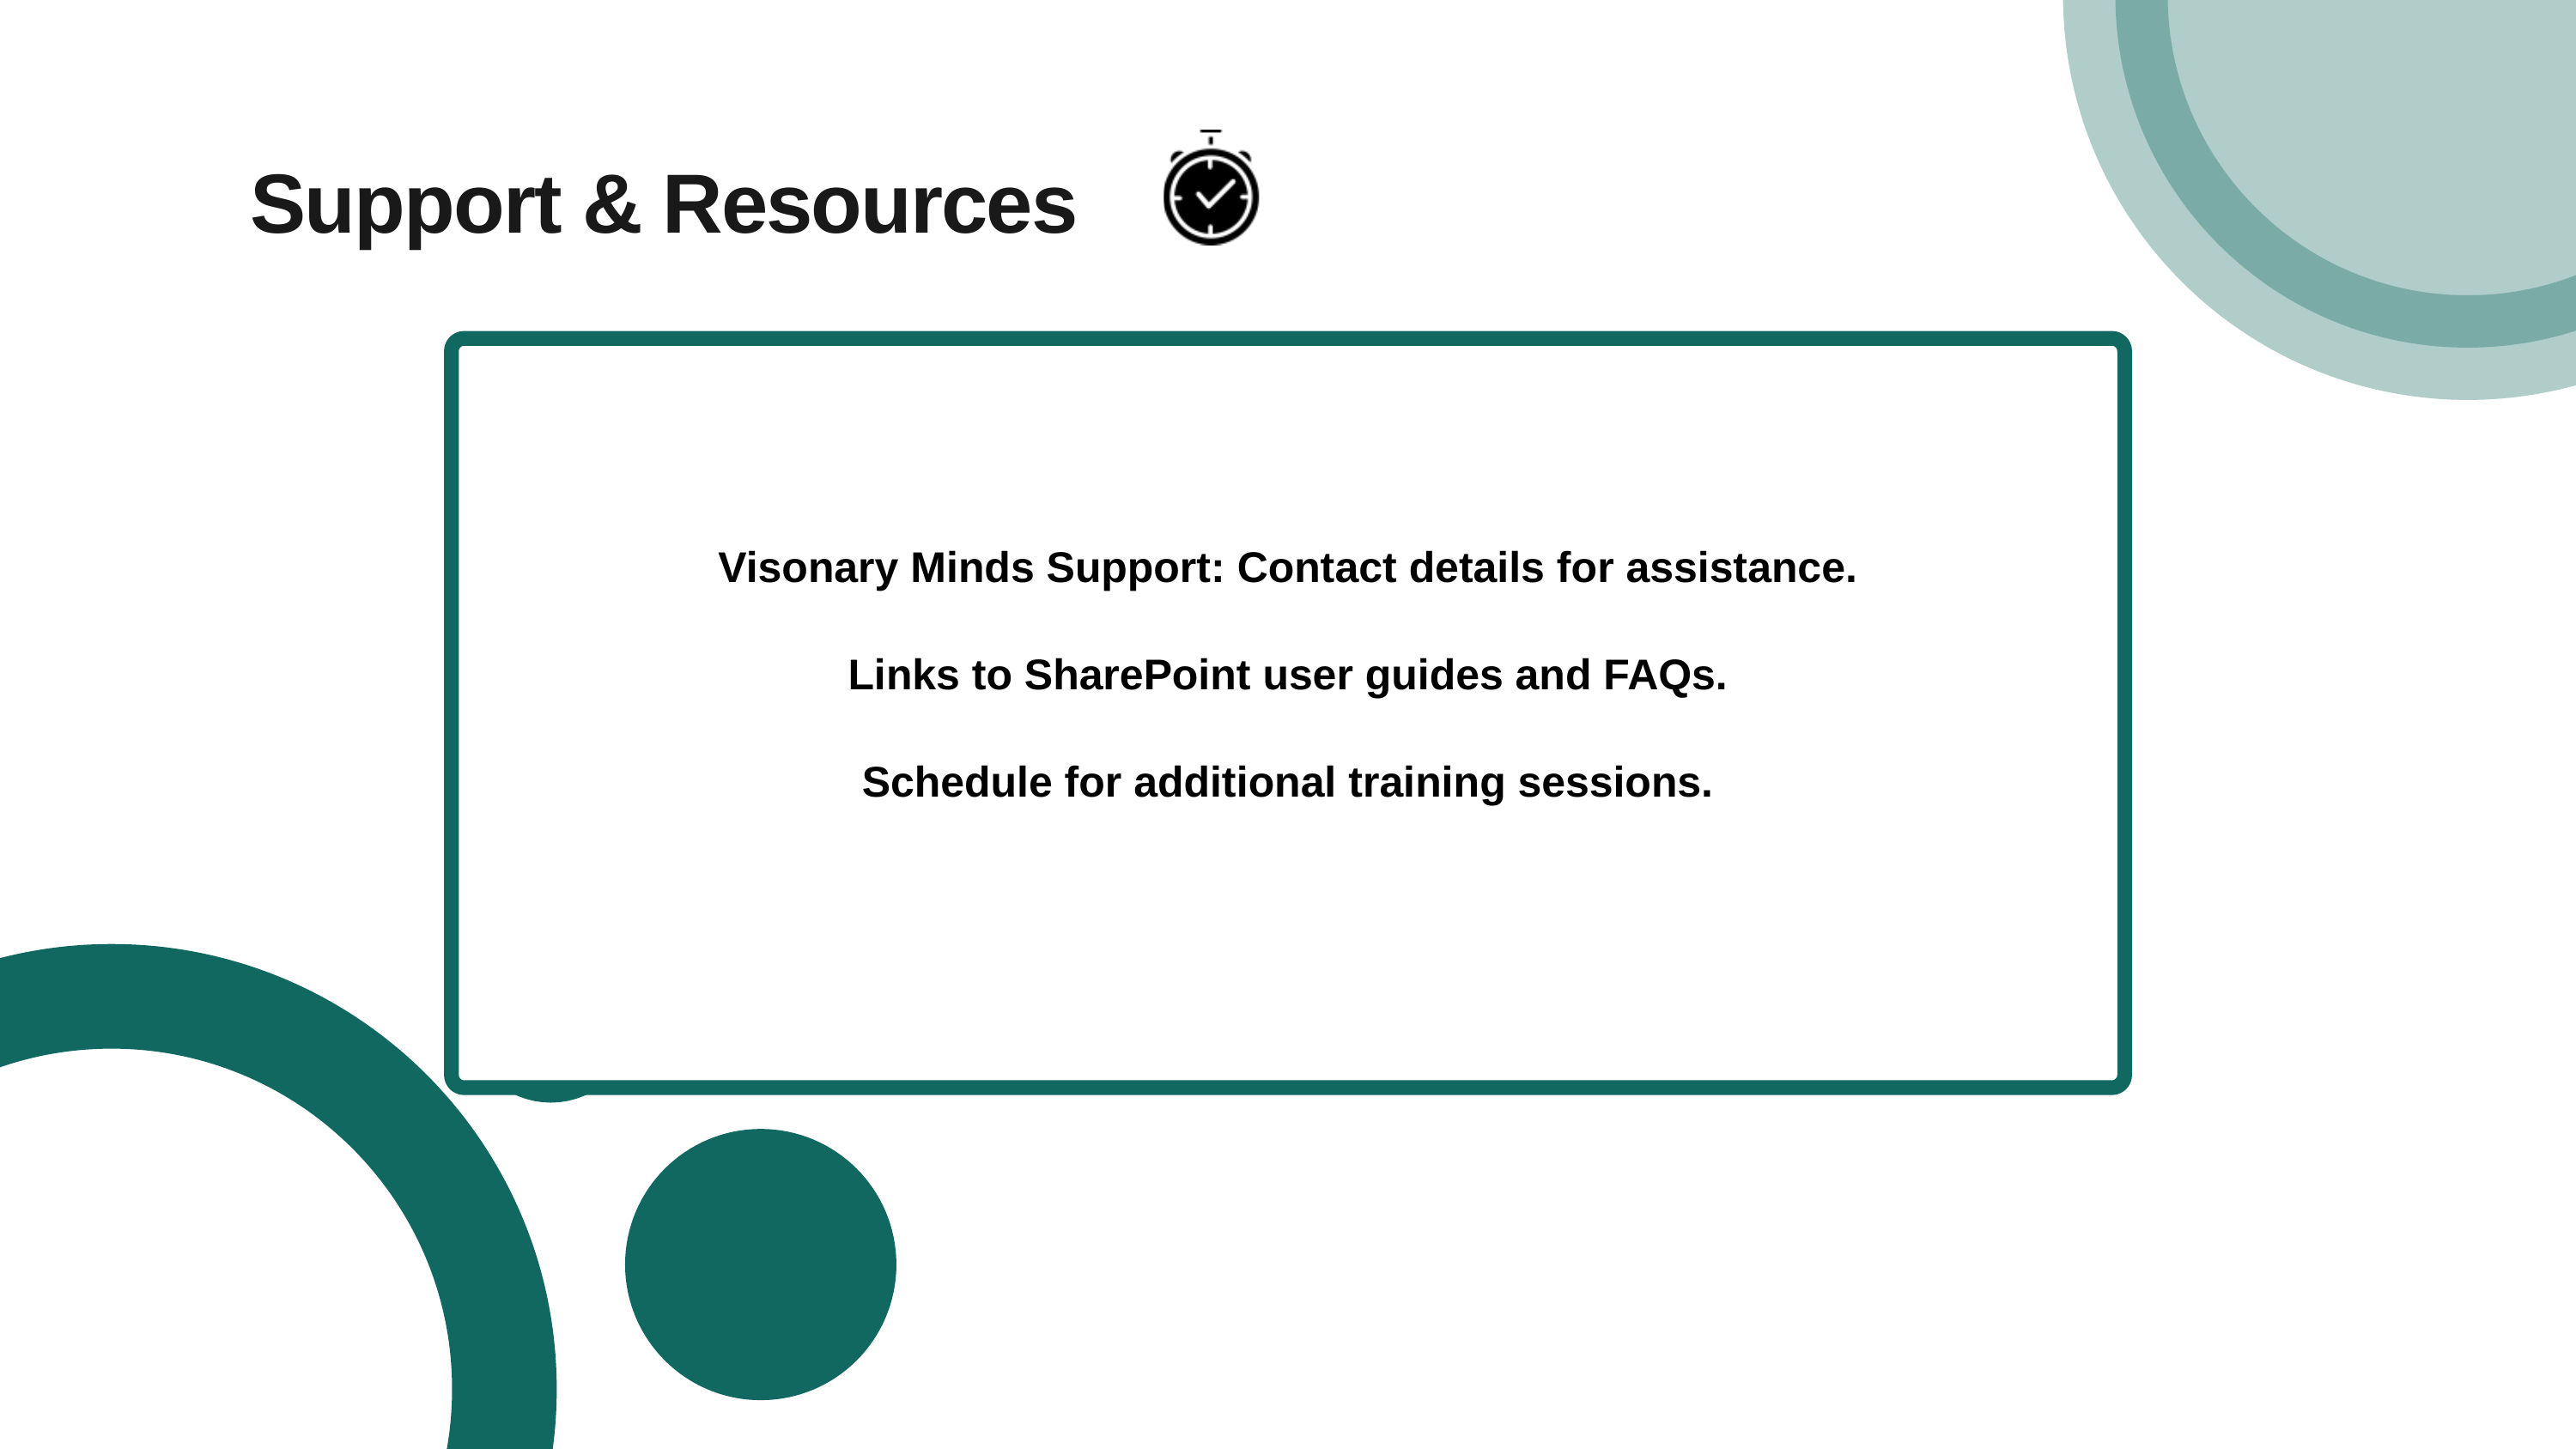

Support & Resources

Lorem ipsum dolor sit amet, consectetur adipiscing elit. Aliquam semper ipsum urna, nec cursus dolor dictum nec. Donec luctus mauris quis cursus.
Visonary Minds Support: Contact details for assistance.
Links to SharePoint user guides and FAQs.
Schedule for additional training sessions.